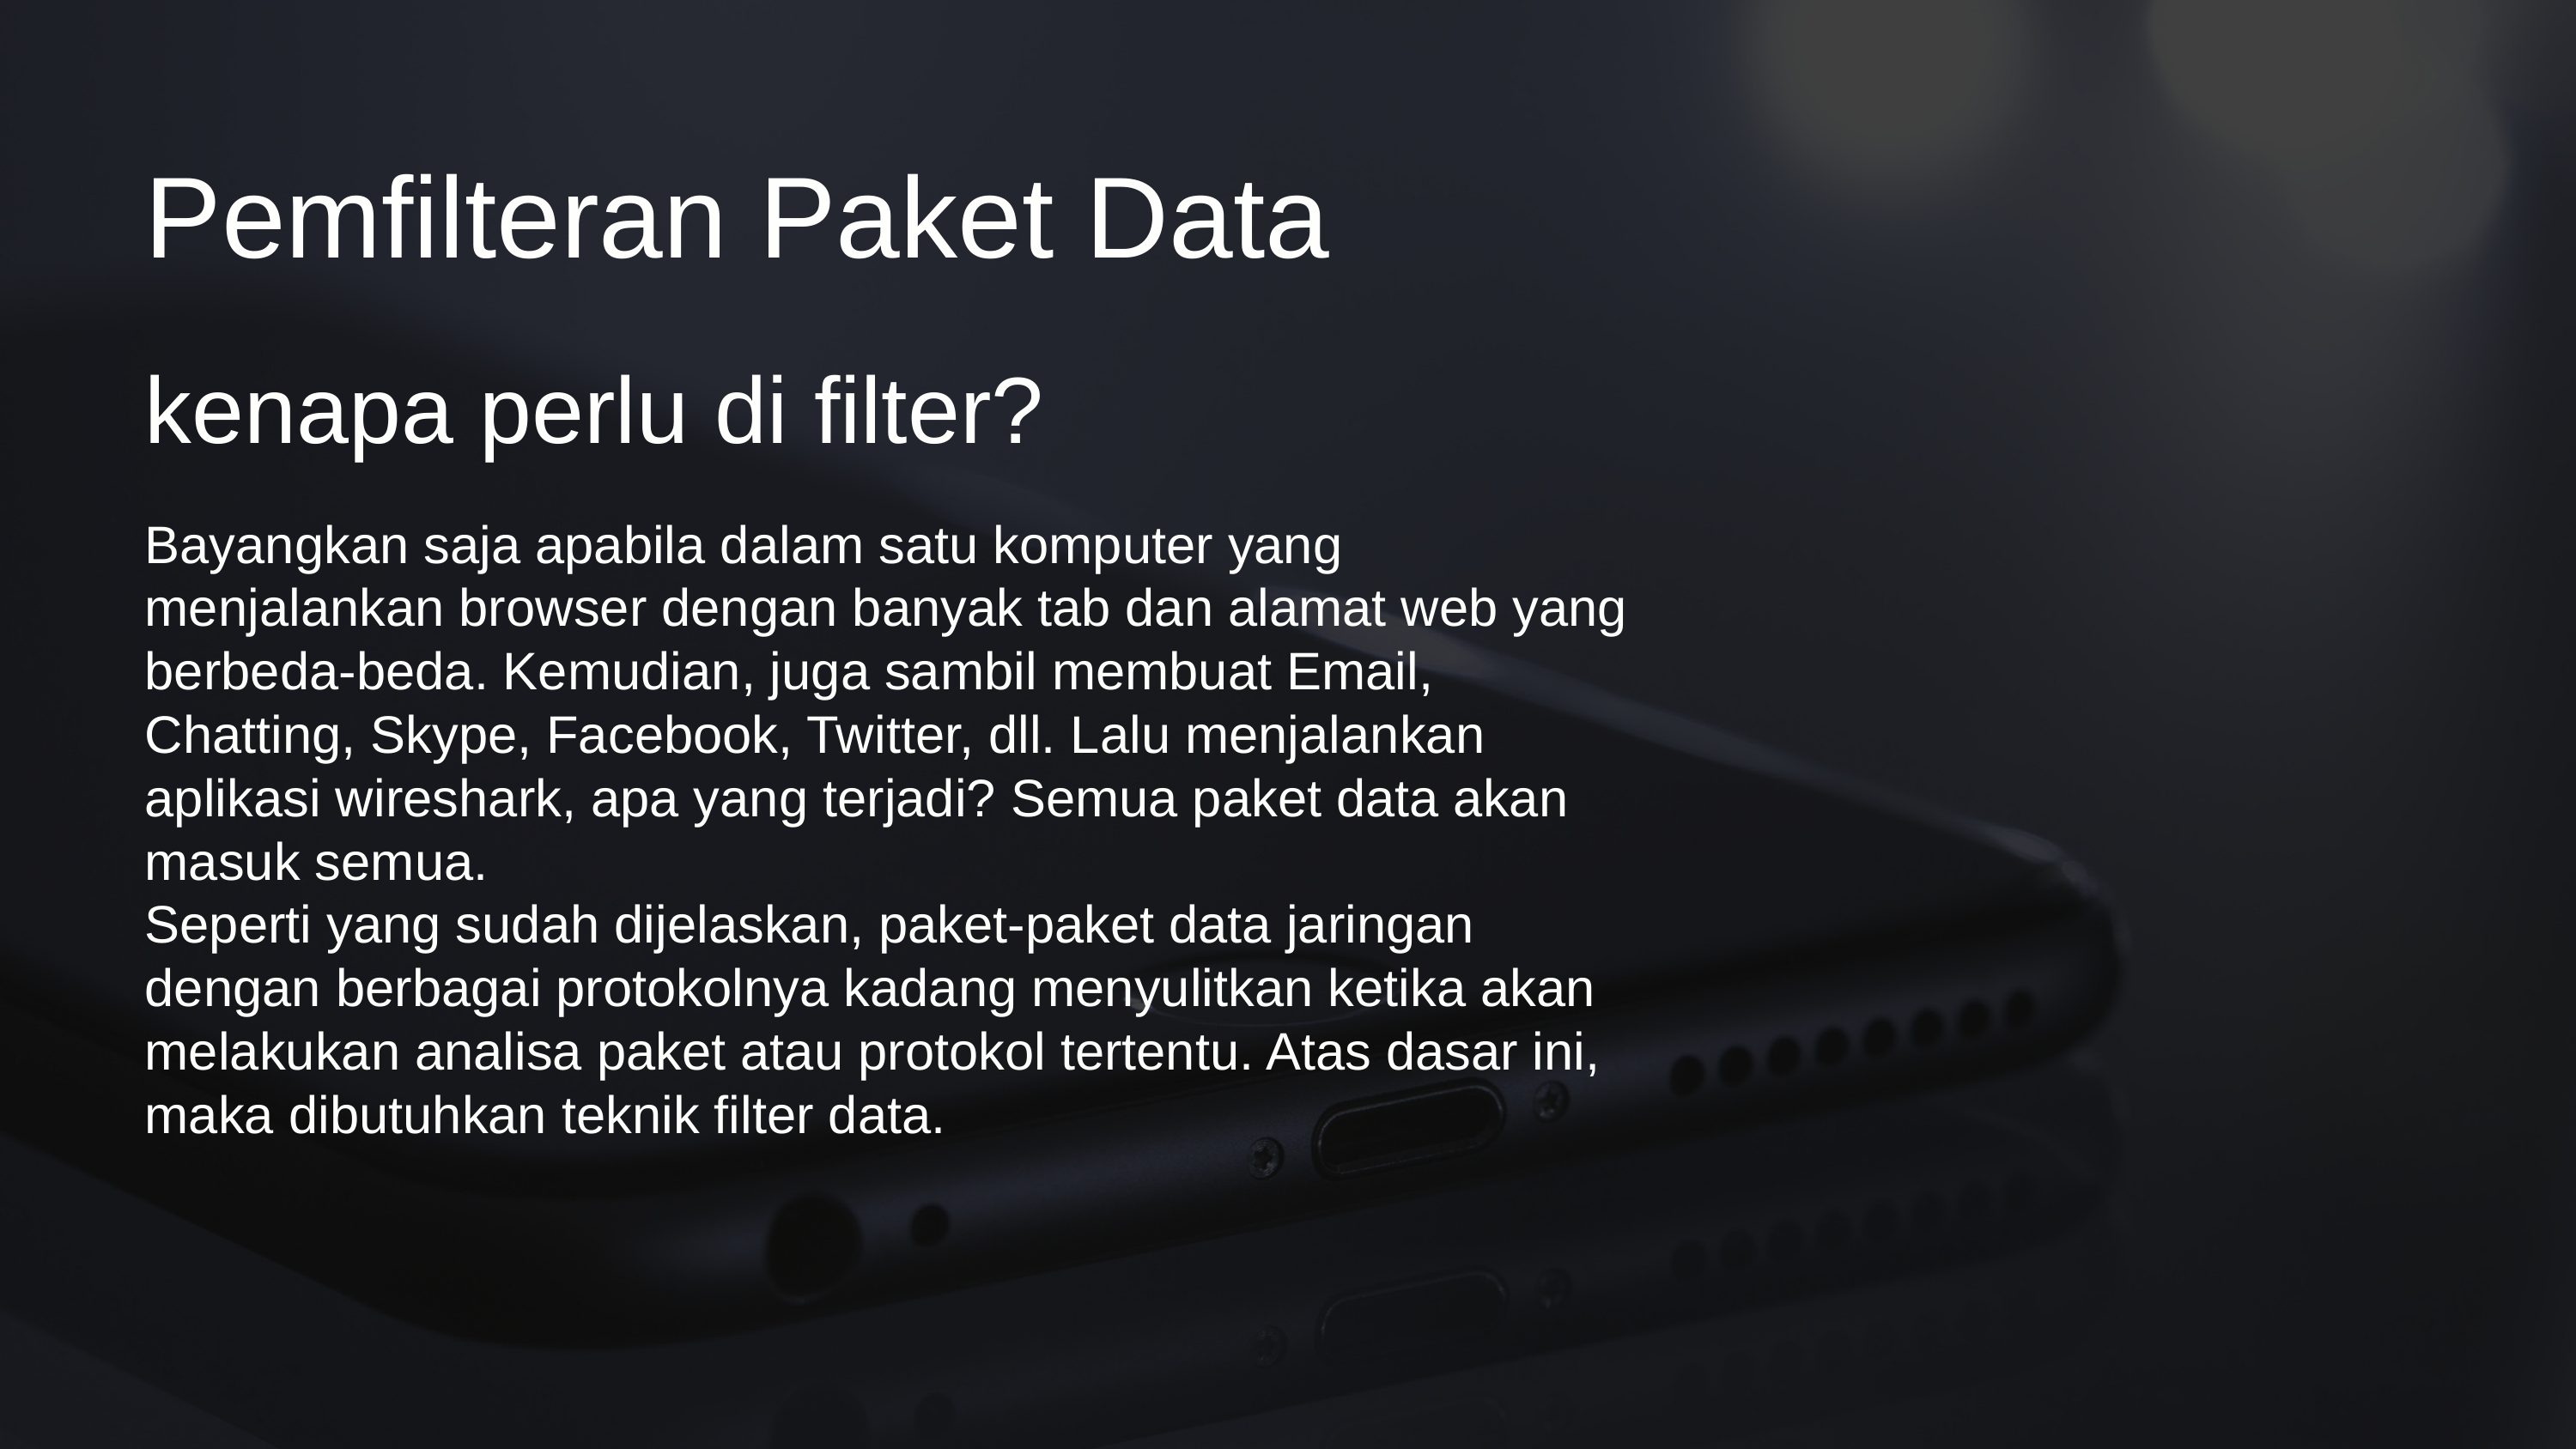

Pemfilteran Paket Data

kenapa perlu di filter?
Bayangkan saja apabila dalam satu komputer yang menjalankan browser dengan banyak tab dan alamat web yang berbeda-beda. Kemudian, juga sambil membuat Email, Chatting, Skype, Facebook, Twitter, dll. Lalu menjalankan aplikasi wireshark, apa yang terjadi? Semua paket data akan masuk semua.
Seperti yang sudah dijelaskan, paket-paket data jaringan dengan berbagai protokolnya kadang menyulitkan ketika akan melakukan analisa paket atau protokol tertentu. Atas dasar ini, maka dibutuhkan teknik filter data.